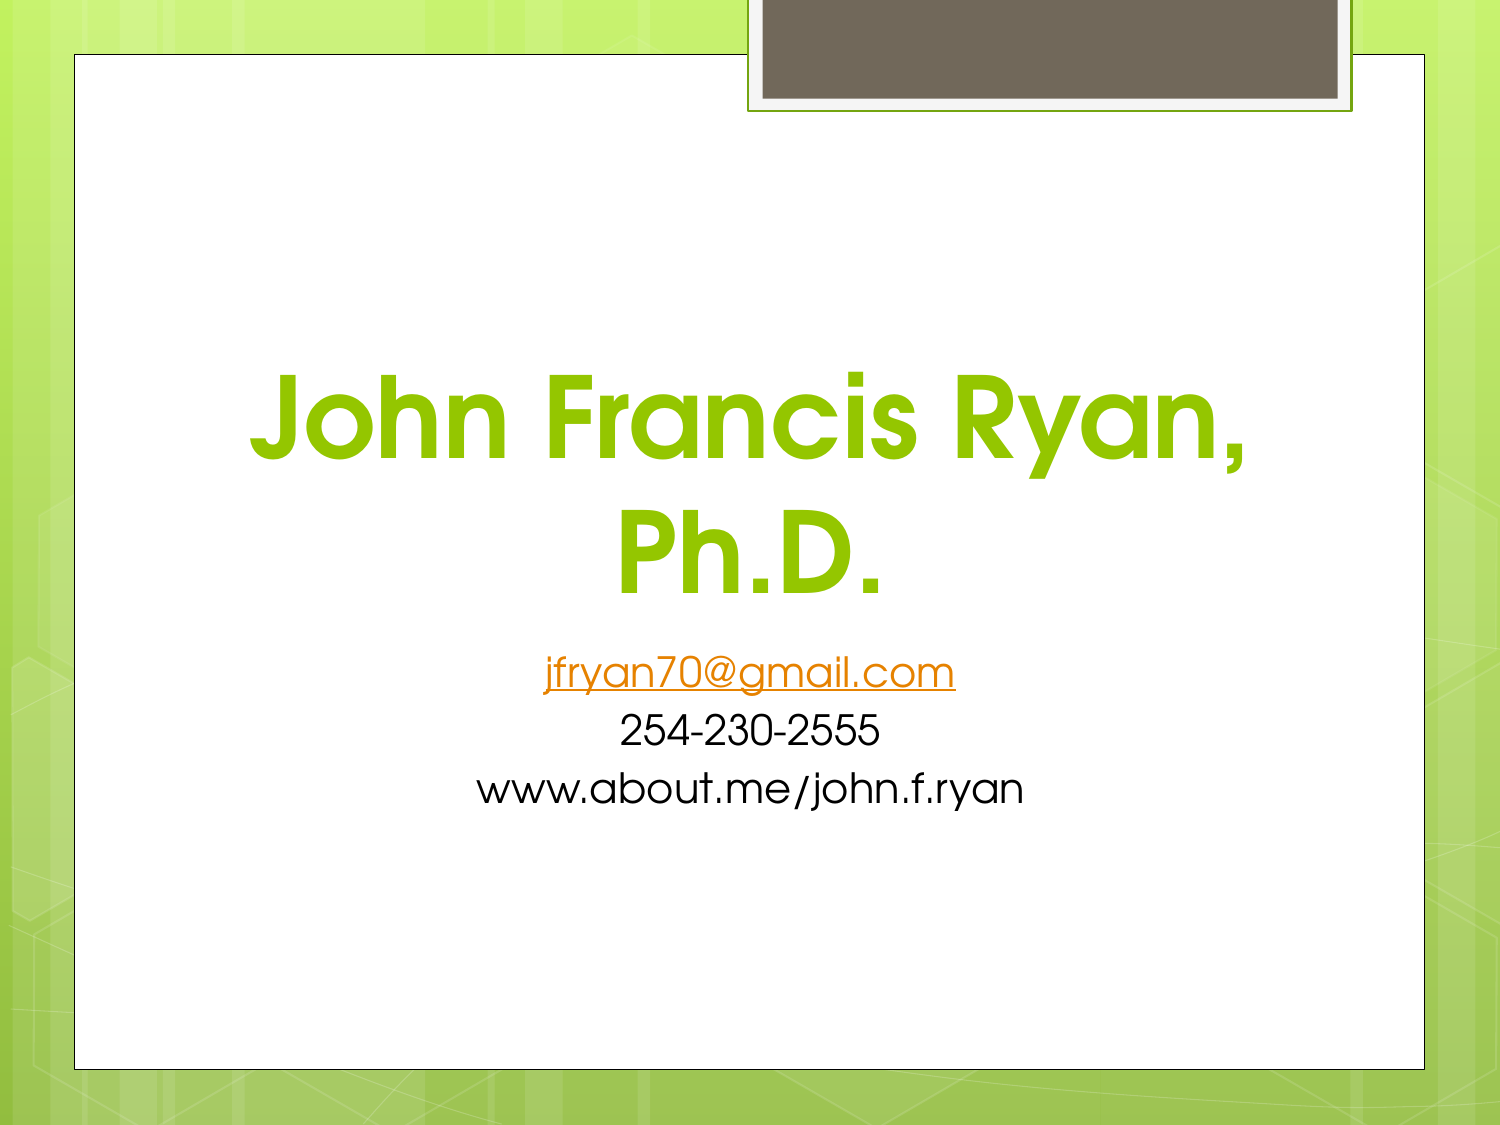

# John Francis Ryan, Ph.D.
jfryan70@gmail.com
254-230-2555
www.about.me/john.f.ryan